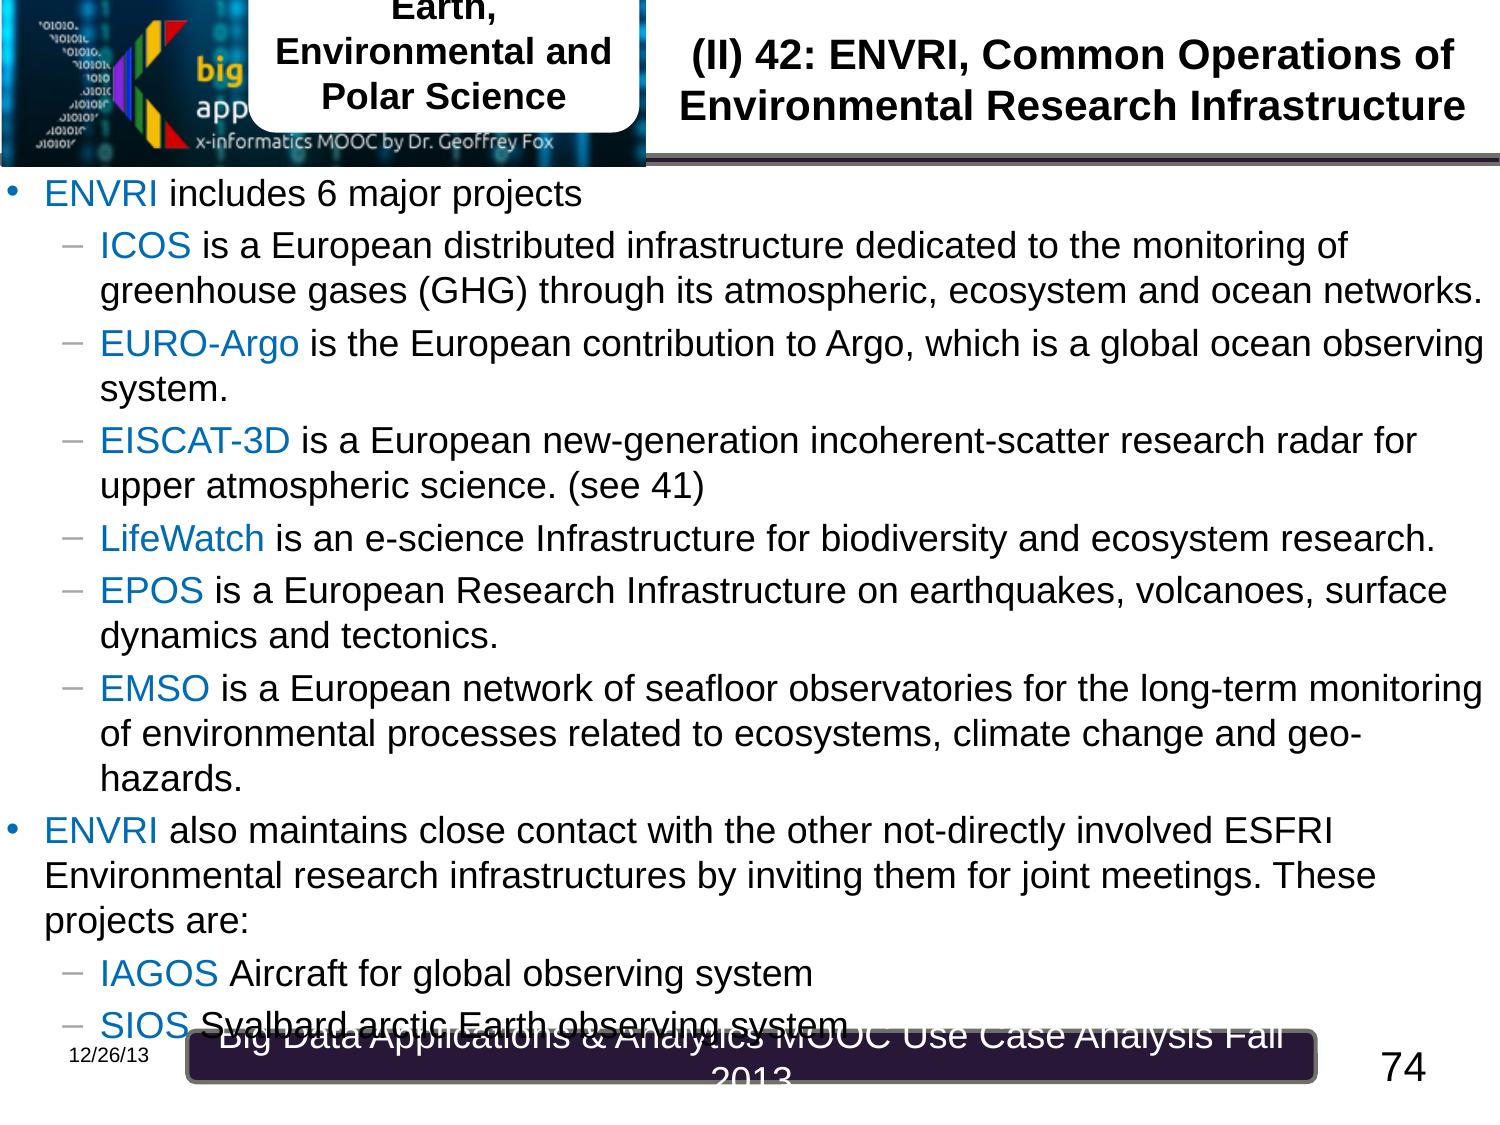

Earth, Environmental and Polar Science
# (II) 42: ENVRI, Common Operations of Environmental Research Infrastructure
ENVRI includes 6 major projects
ICOS is a European distributed infrastructure dedicated to the monitoring of greenhouse gases (GHG) through its atmospheric, ecosystem and ocean networks.
EURO-Argo is the European contribution to Argo, which is a global ocean observing system.
EISCAT-3D is a European new-generation incoherent-scatter research radar for upper atmospheric science. (see 41)
LifeWatch is an e-science Infrastructure for biodiversity and ecosystem research.
EPOS is a European Research Infrastructure on earthquakes, volcanoes, surface dynamics and tectonics.
EMSO is a European network of seafloor observatories for the long-term monitoring of environmental processes related to ecosystems, climate change and geo-hazards.
ENVRI also maintains close contact with the other not-directly involved ESFRI Environmental research infrastructures by inviting them for joint meetings. These projects are:
IAGOS Aircraft for global observing system
SIOS Svalbard arctic Earth observing system

74